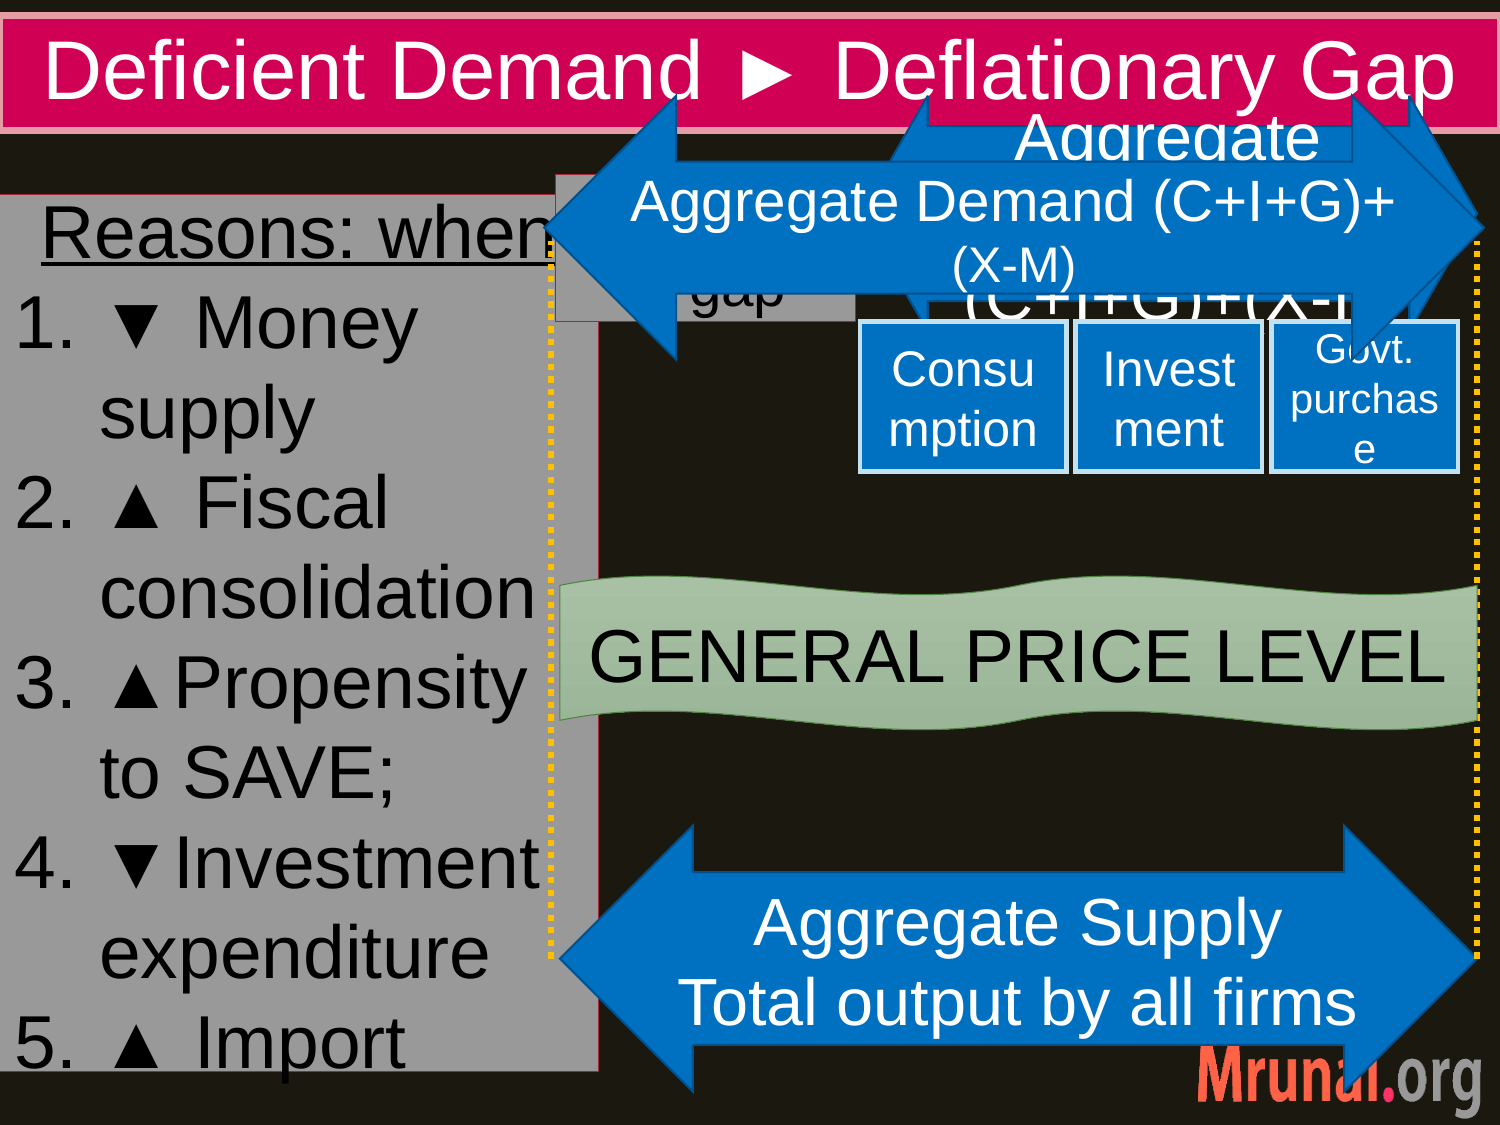

# Deficient Demand ► Deflationary Gap
Aggregate Demand (C+I+G)+(X-M)
Aggregate Demand (C+I+G)+(X-I)
Deflationary gap
Reasons: when
▼ Money supply
▲ Fiscal consolidation
▲Propensity to SAVE;
▼Investment expenditure
▲ Import
Consumption
Investment
Govt.
purchase
GENERAL PRICE LEVEL
Aggregate Supply
Total output by all firms